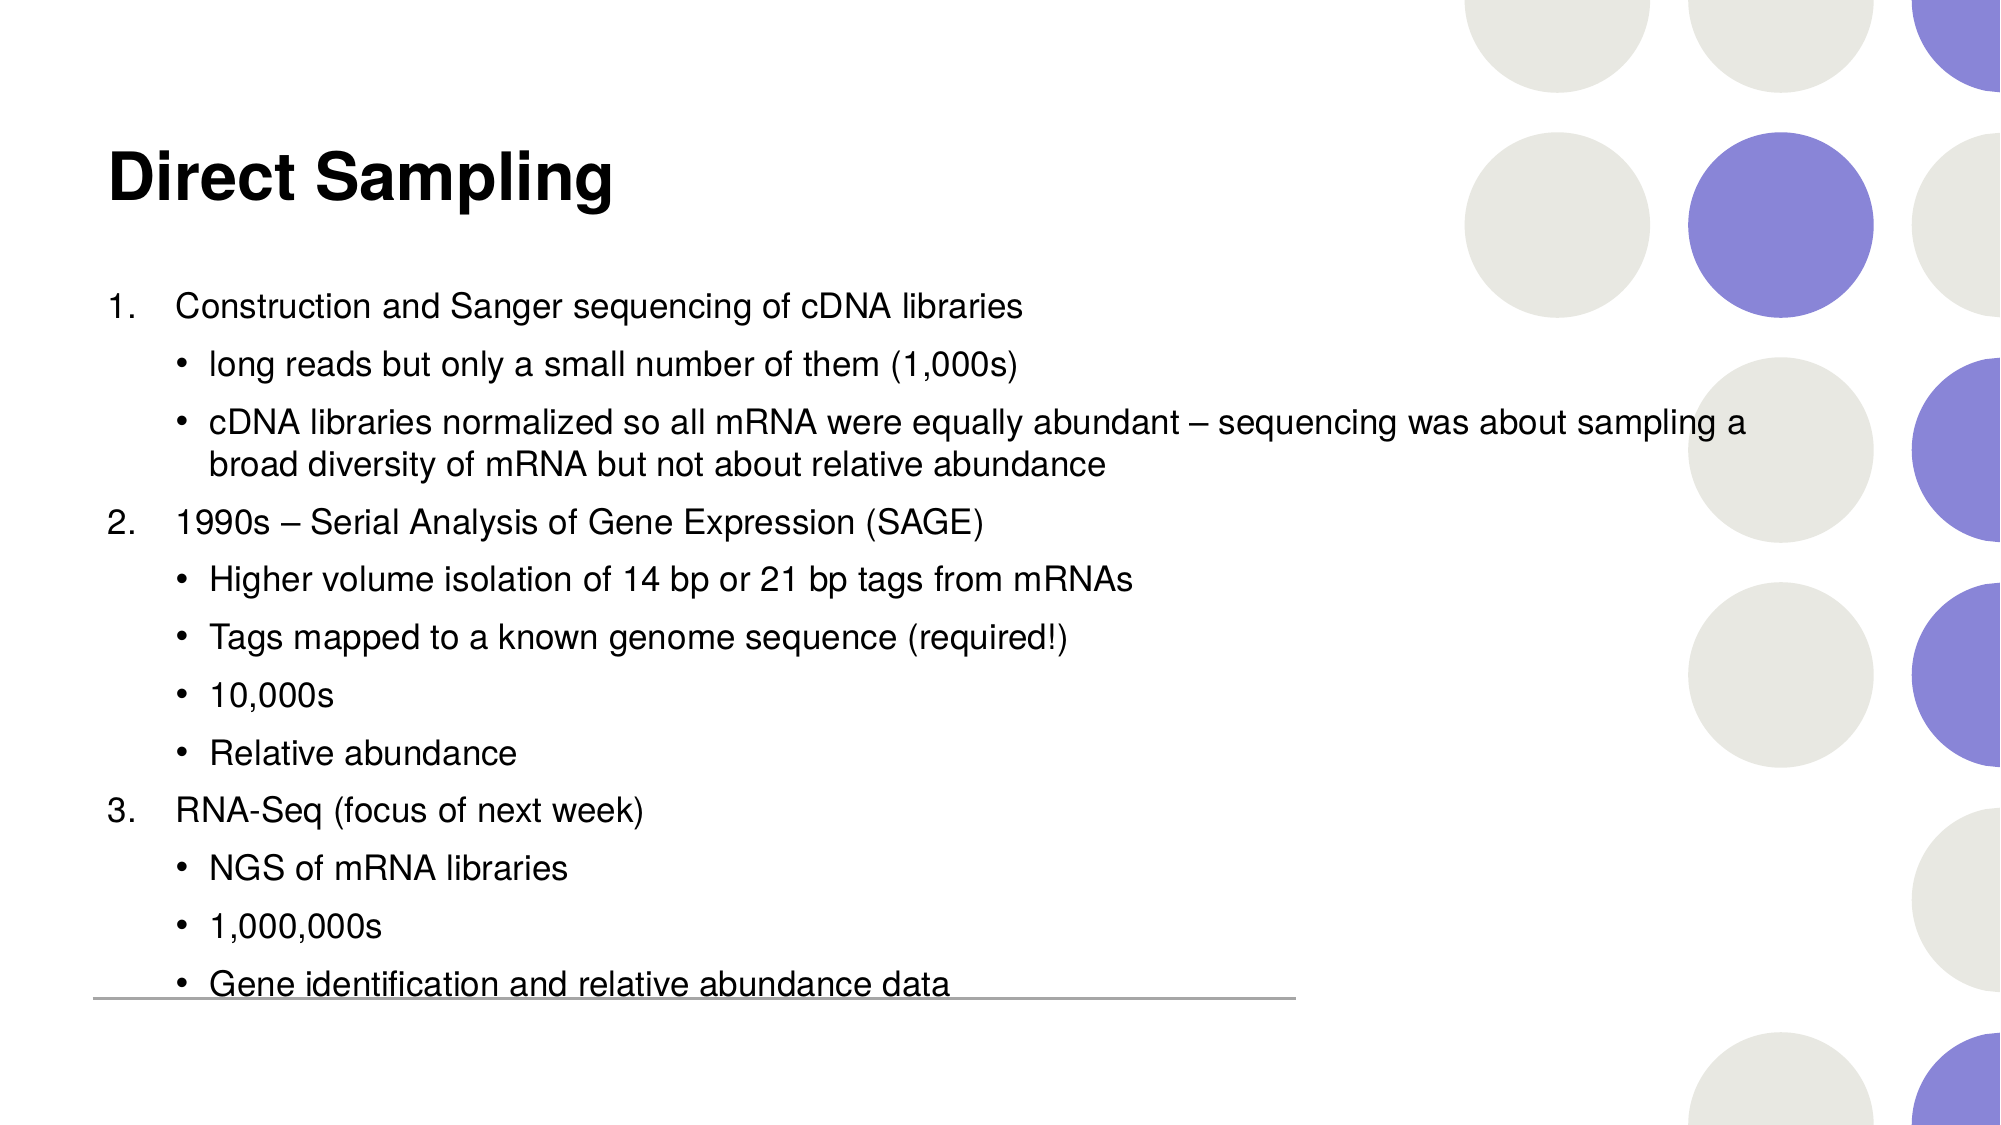

# Direct Sampling
Construction and Sanger sequencing of cDNA libraries
long reads but only a small number of them (1,000s)
cDNA libraries normalized so all mRNA were equally abundant – sequencing was about sampling a broad diversity of mRNA but not about relative abundance
1990s – Serial Analysis of Gene Expression (SAGE)
Higher volume isolation of 14 bp or 21 bp tags from mRNAs
Tags mapped to a known genome sequence (required!)
10,000s
Relative abundance
RNA-Seq (focus of next week)
NGS of mRNA libraries
1,000,000s
Gene identification and relative abundance data